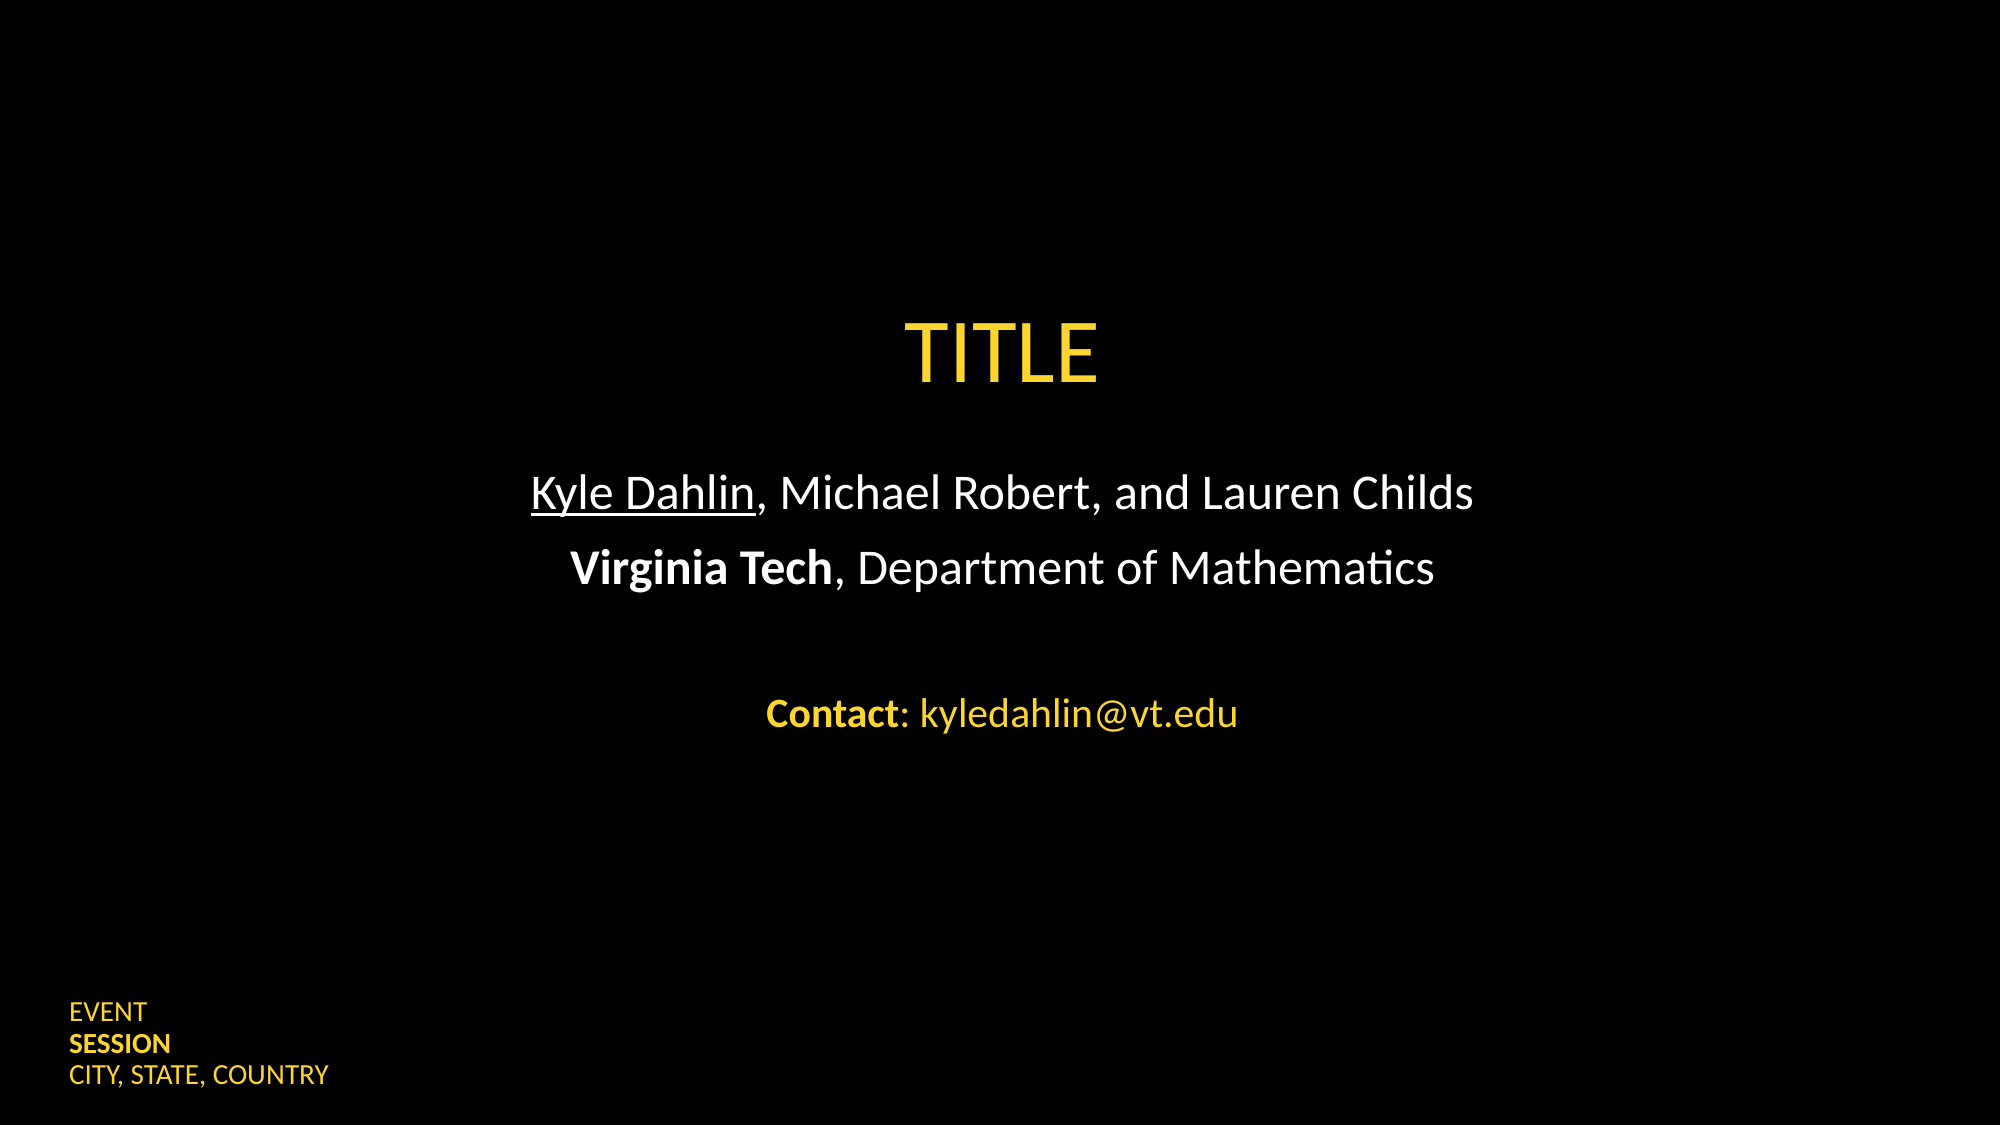

# TITLE
Kyle Dahlin, Michael Robert, and Lauren Childs
Virginia Tech, Department of Mathematics

Contact: kyledahlin@vt.edu

EVENT
SESSION
CITY, STATE, COUNTRY